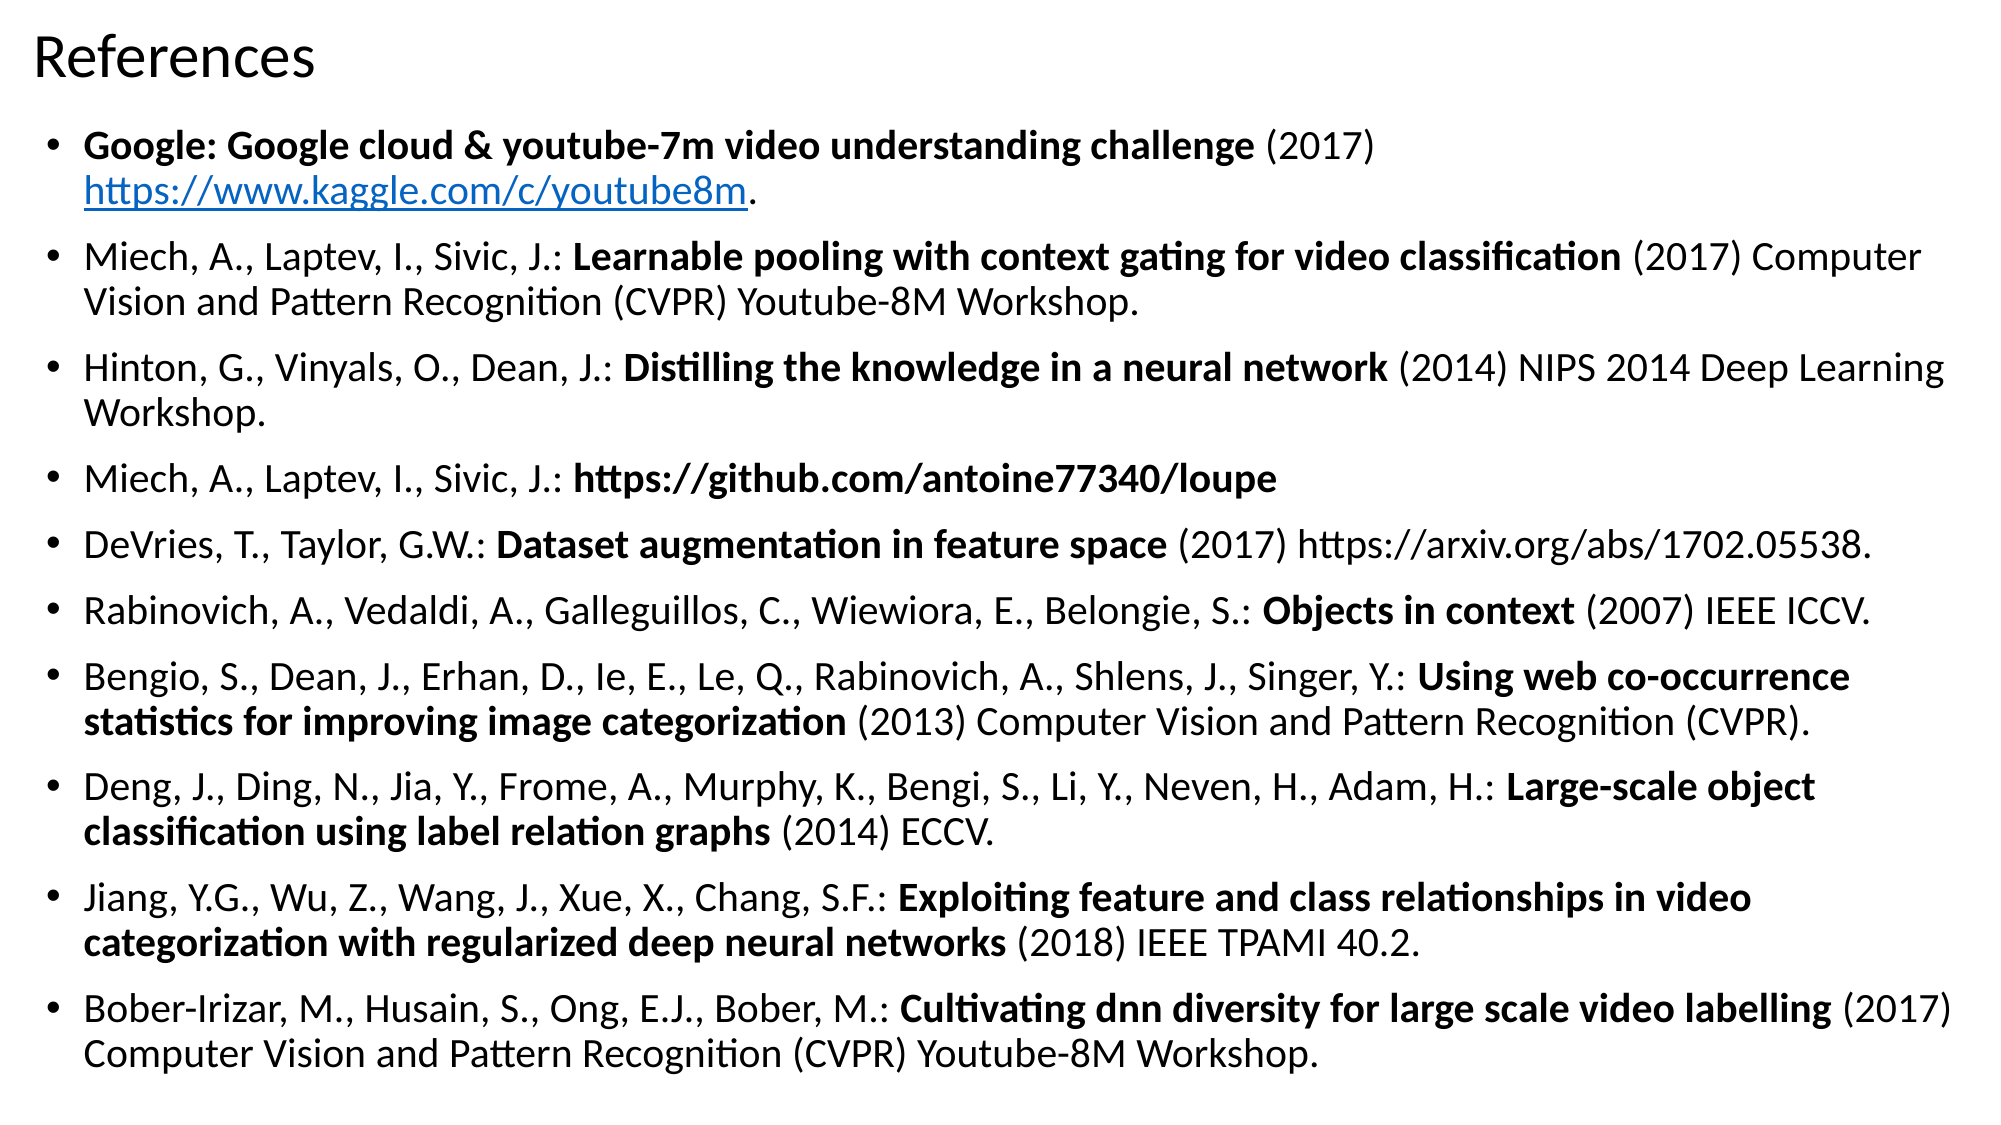

# References
Google: Google cloud & youtube-7m video understanding challenge (2017) https://www.kaggle.com/c/youtube8m.
Miech, A., Laptev, I., Sivic, J.: Learnable pooling with context gating for video classification (2017) Computer Vision and Pattern Recognition (CVPR) Youtube-8M Workshop.
Hinton, G., Vinyals, O., Dean, J.: Distilling the knowledge in a neural network (2014) NIPS 2014 Deep Learning Workshop.
Miech, A., Laptev, I., Sivic, J.: https://github.com/antoine77340/loupe
DeVries, T., Taylor, G.W.: Dataset augmentation in feature space (2017) https://arxiv.org/abs/1702.05538.
Rabinovich, A., Vedaldi, A., Galleguillos, C., Wiewiora, E., Belongie, S.: Objects in context (2007) IEEE ICCV.
Bengio, S., Dean, J., Erhan, D., Ie, E., Le, Q., Rabinovich, A., Shlens, J., Singer, Y.: Using web co-occurrence statistics for improving image categorization (2013) Computer Vision and Pattern Recognition (CVPR).
Deng, J., Ding, N., Jia, Y., Frome, A., Murphy, K., Bengi, S., Li, Y., Neven, H., Adam, H.: Large-scale object classification using label relation graphs (2014) ECCV.
Jiang, Y.G., Wu, Z., Wang, J., Xue, X., Chang, S.F.: Exploiting feature and class relationships in video categorization with regularized deep neural networks (2018) IEEE TPAMI 40.2.
Bober-Irizar, M., Husain, S., Ong, E.J., Bober, M.: Cultivating dnn diversity for large scale video labelling (2017) Computer Vision and Pattern Recognition (CVPR) Youtube-8M Workshop.